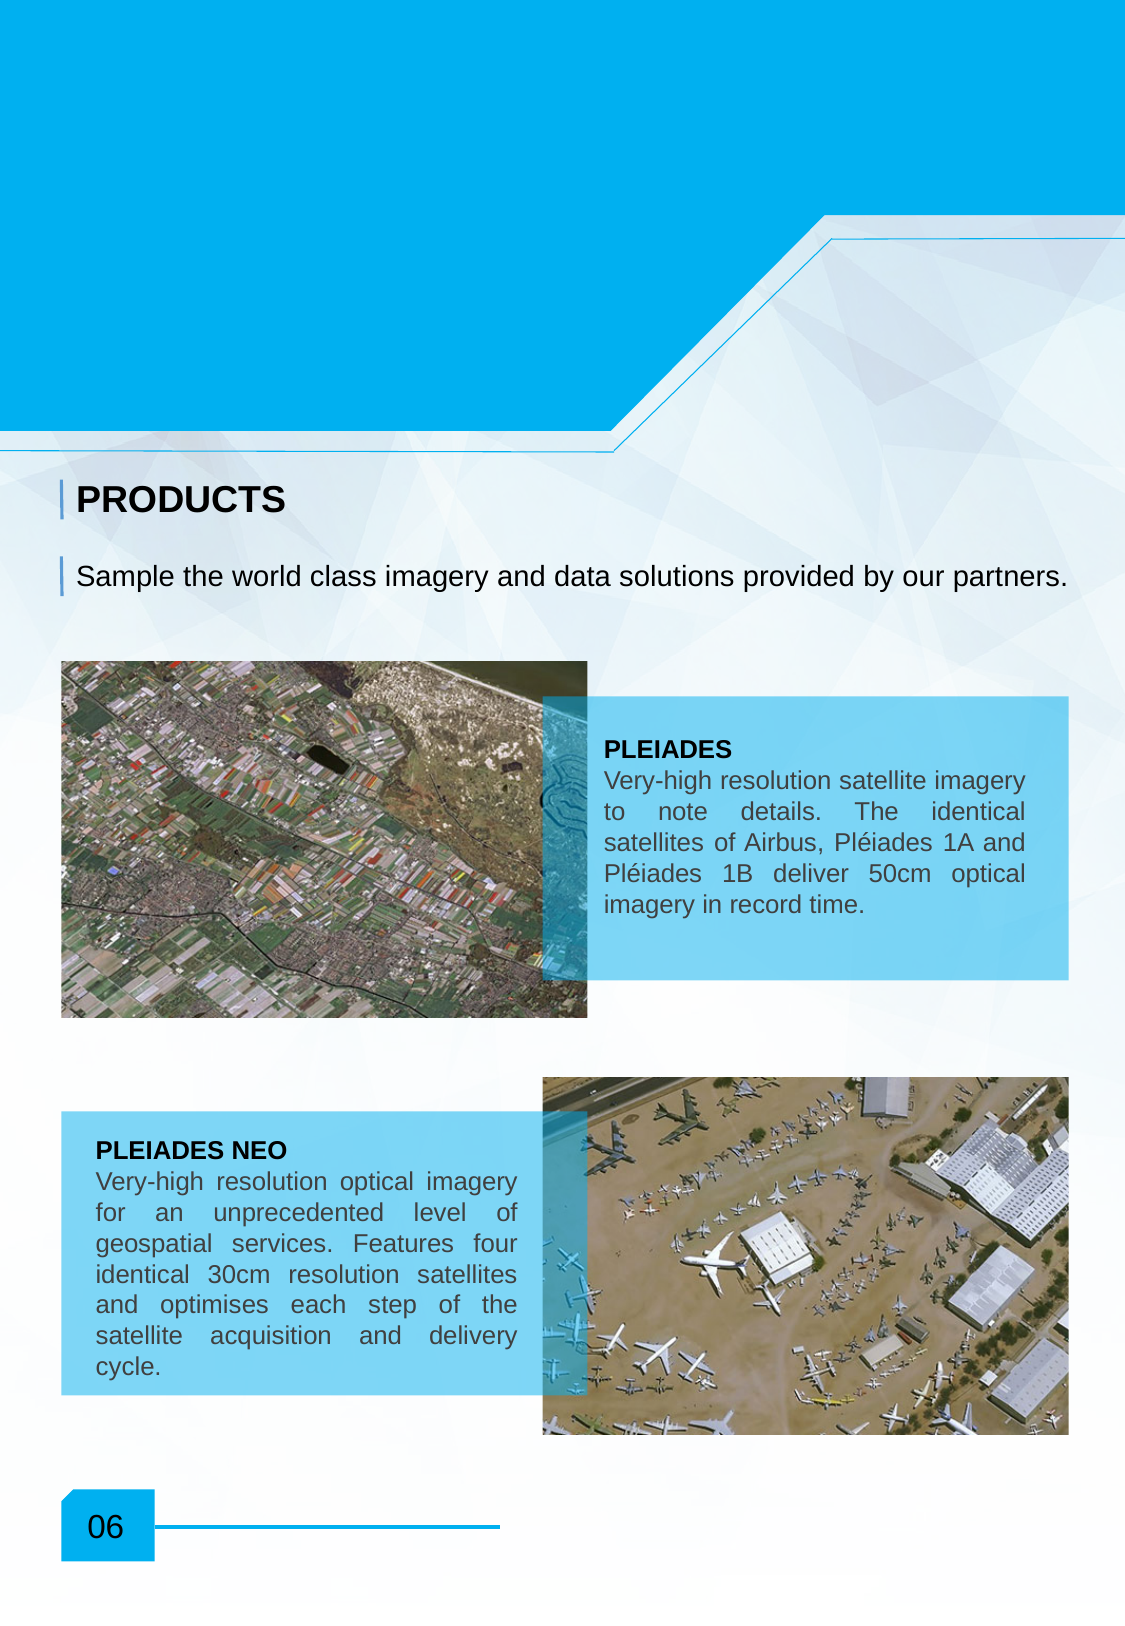

PRODUCTS
Sample the world class imagery and data solutions provided by our partners.

PLEIADES
Very-high resolution satellite imagery to note details. The identical satellites of Airbus, Pléiades 1A and Pléiades 1B deliver 50cm optical imagery in record time.

PLEIADES NEO
Very-high resolution optical imagery for an unprecedented level of geospatial services. Features four identical 30cm resolution satellites and optimises each step of the satellite acquisition and delivery cycle.

06